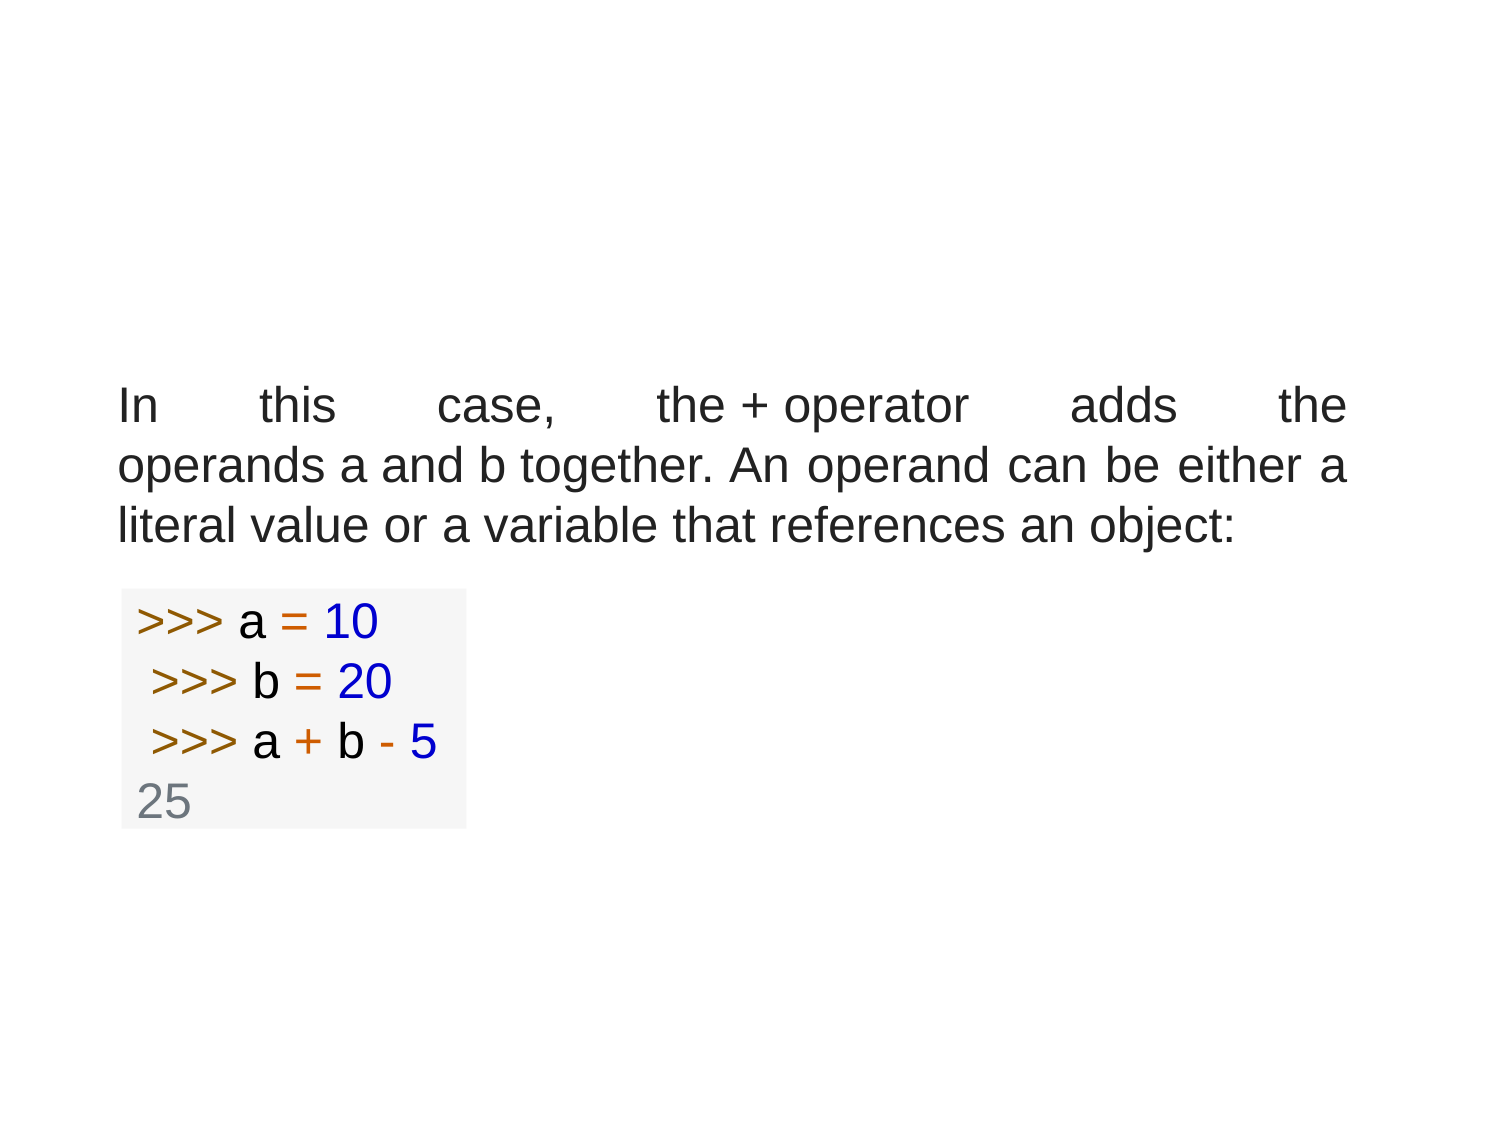

#
In this case, the + operator adds the operands a and b together. An operand can be either a literal value or a variable that references an object:
>>> a = 10
 >>> b = 20
 >>> a + b - 5
25